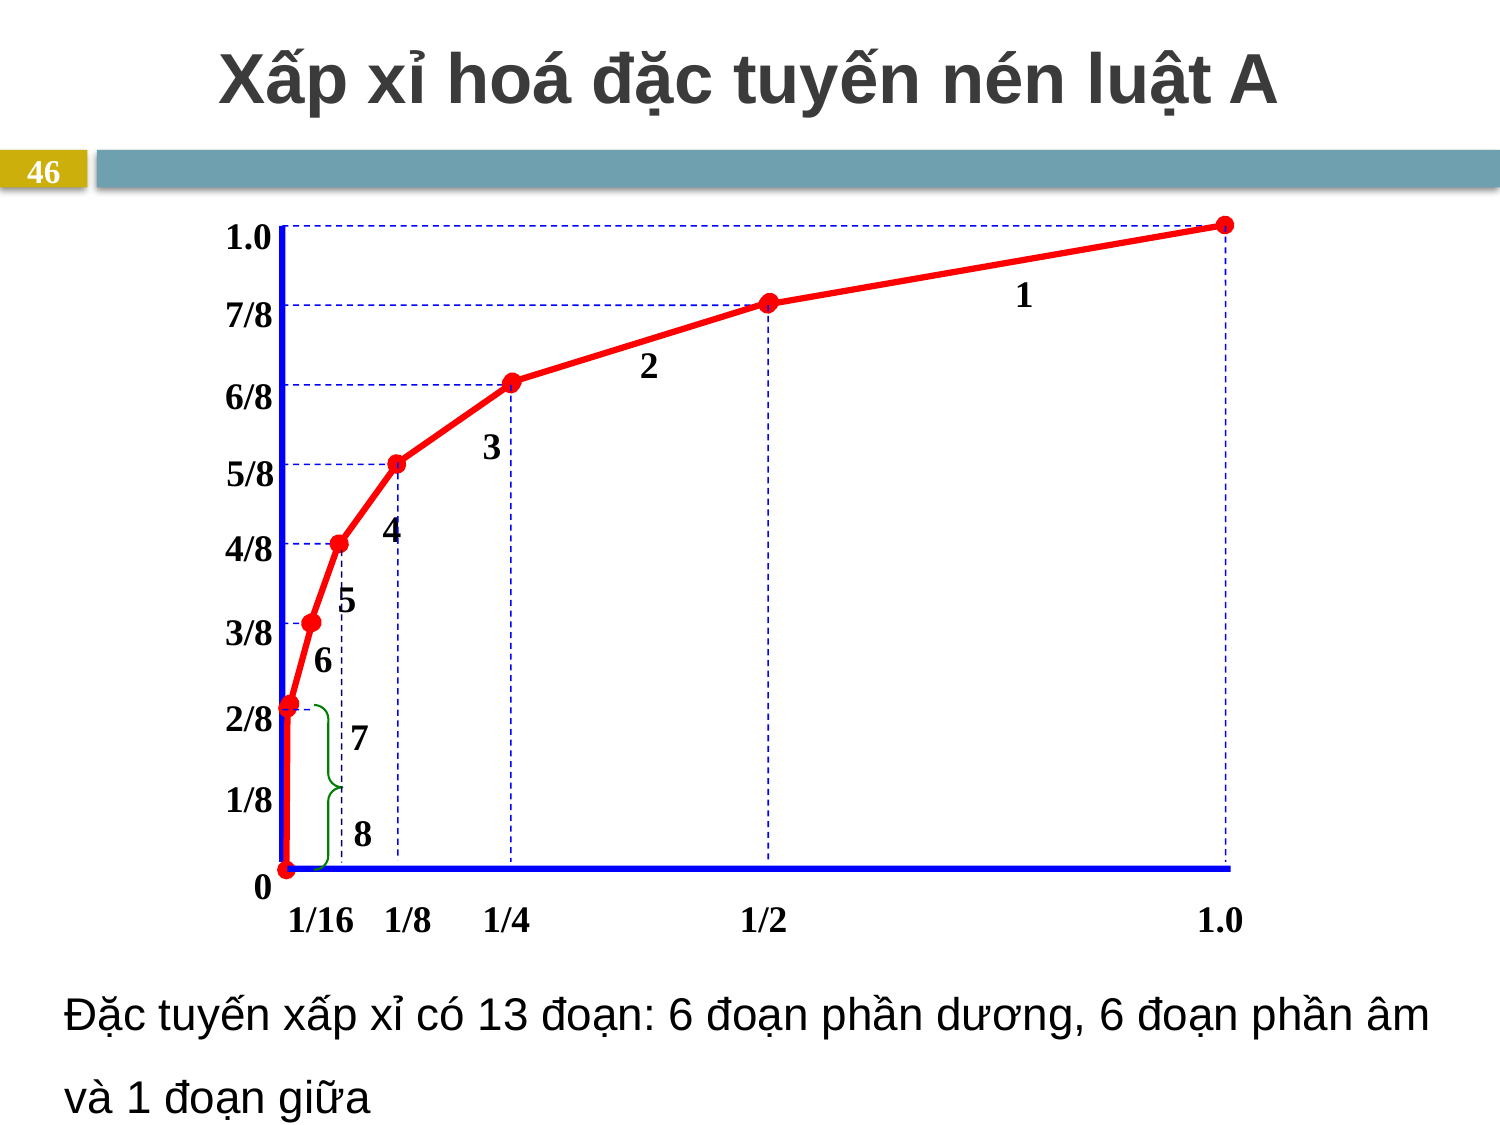

# Xấp xỉ hoá đặc tuyến nén luật A
46
1.0

1
7/8

2
6/8

3
5/8

4
4/8

5
3/8

6
2/8

7
1/8
8
0

1/16
1/8
1/4
1/2
1.0
Đặc tuyến xấp xỉ có 13 đoạn: 6 đoạn phần dương, 6 đoạn phần âm và 1 đoạn giữa